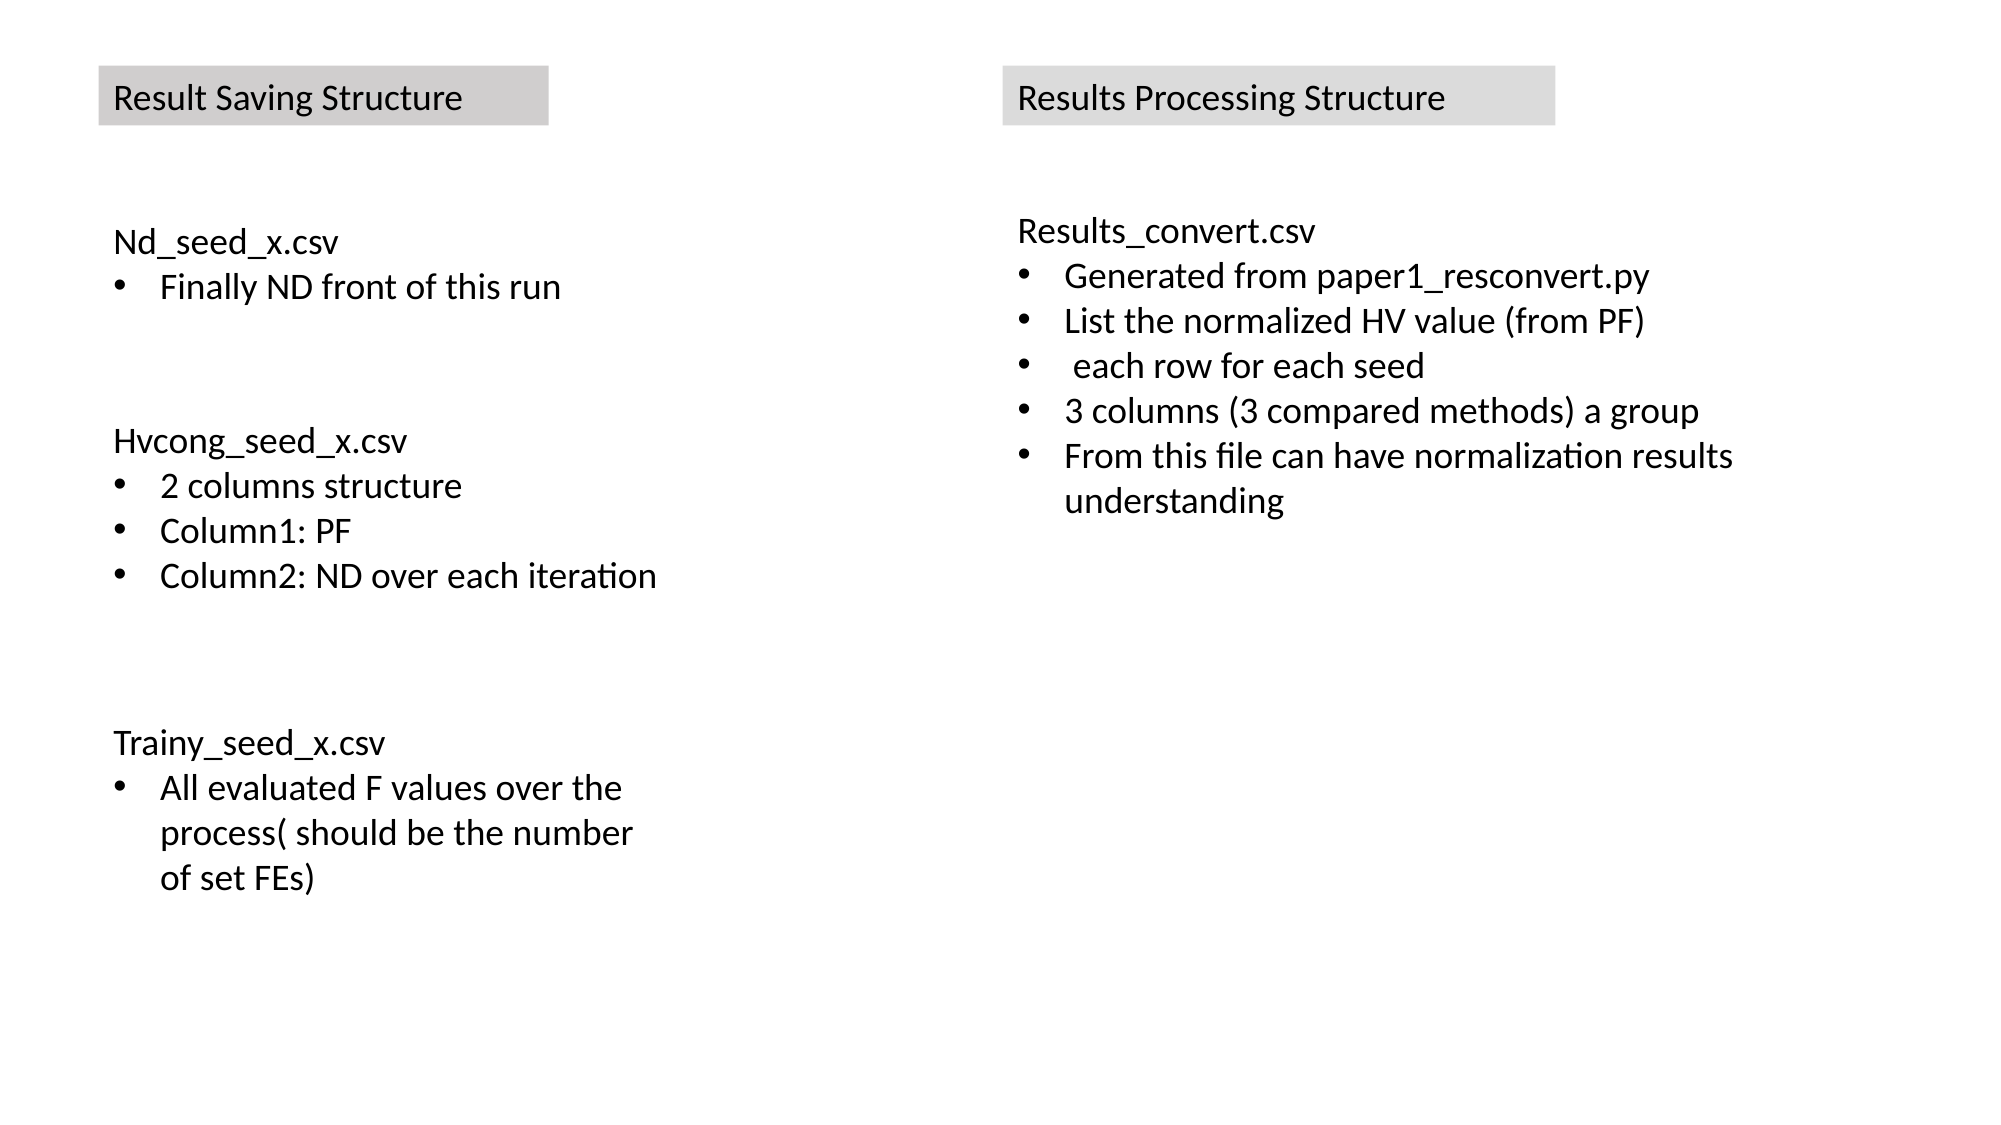

Result Saving Structure
Results Processing Structure
Results_convert.csv
Generated from paper1_resconvert.py
List the normalized HV value (from PF)
 each row for each seed
3 columns (3 compared methods) a group
From this file can have normalization results understanding

Nd_seed_x.csv
Finally ND front of this run
Hvcong_seed_x.csv
2 columns structure
Column1: PF
Column2: ND over each iteration

Trainy_seed_x.csv
All evaluated F values over the process( should be the number of set FEs)